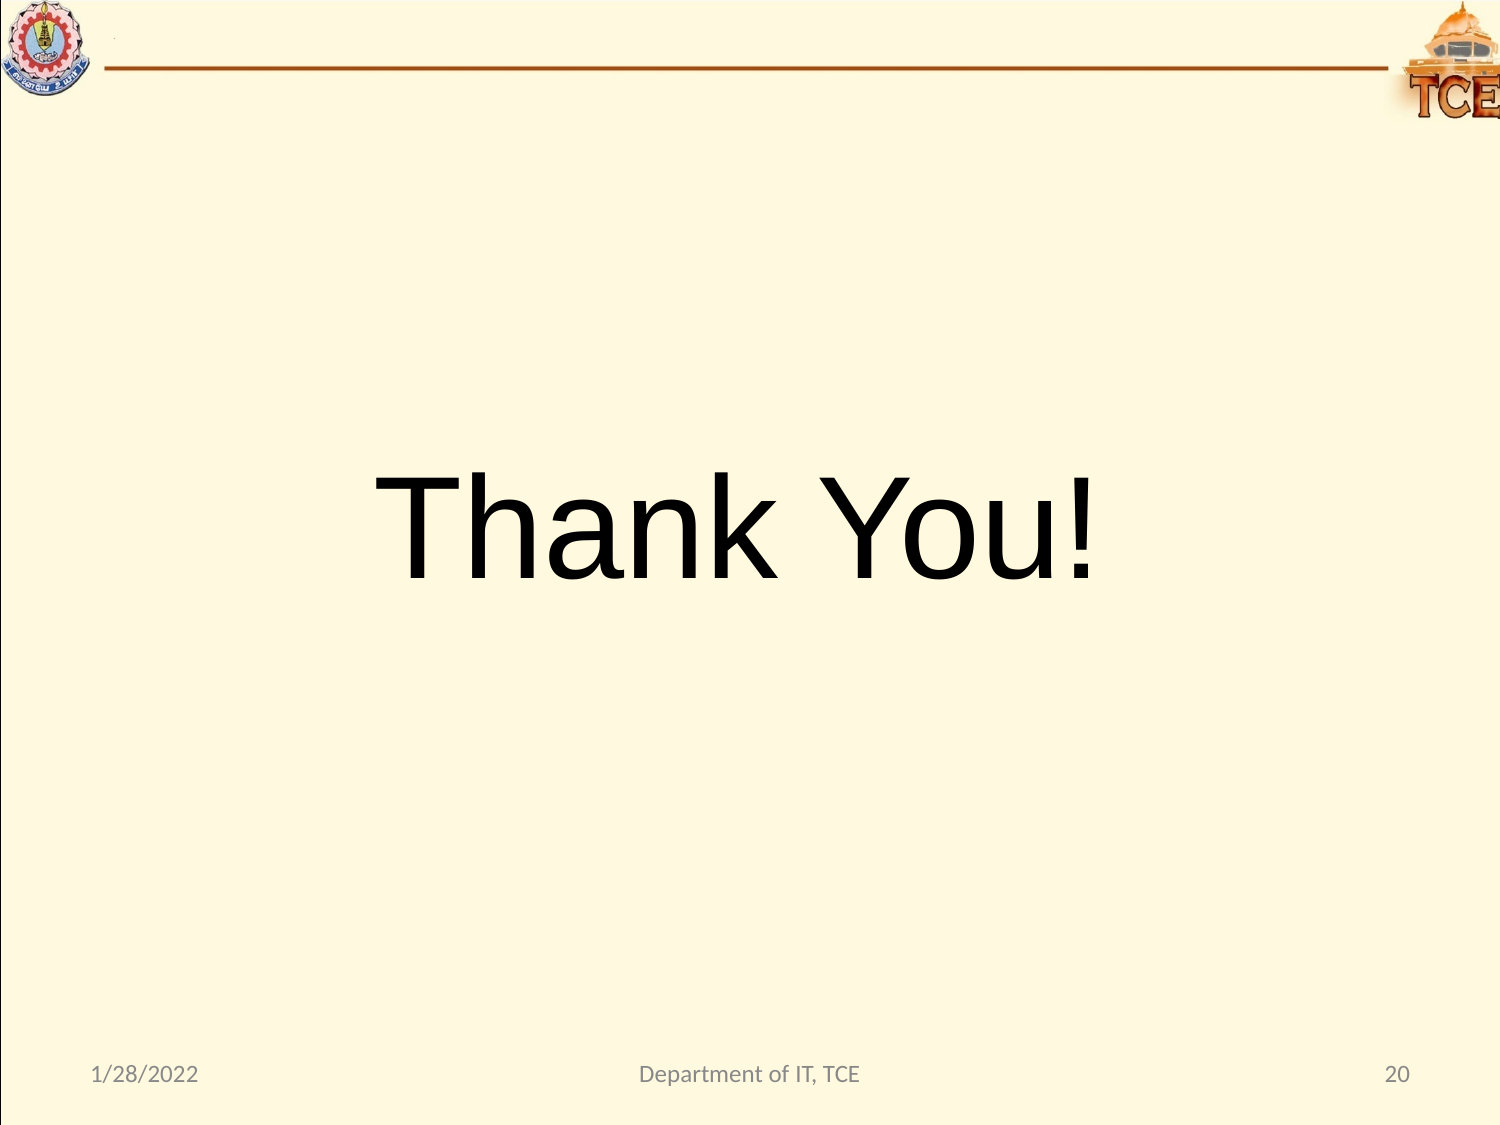

Thank You!
1/28/2022
Department of IT, TCE
20